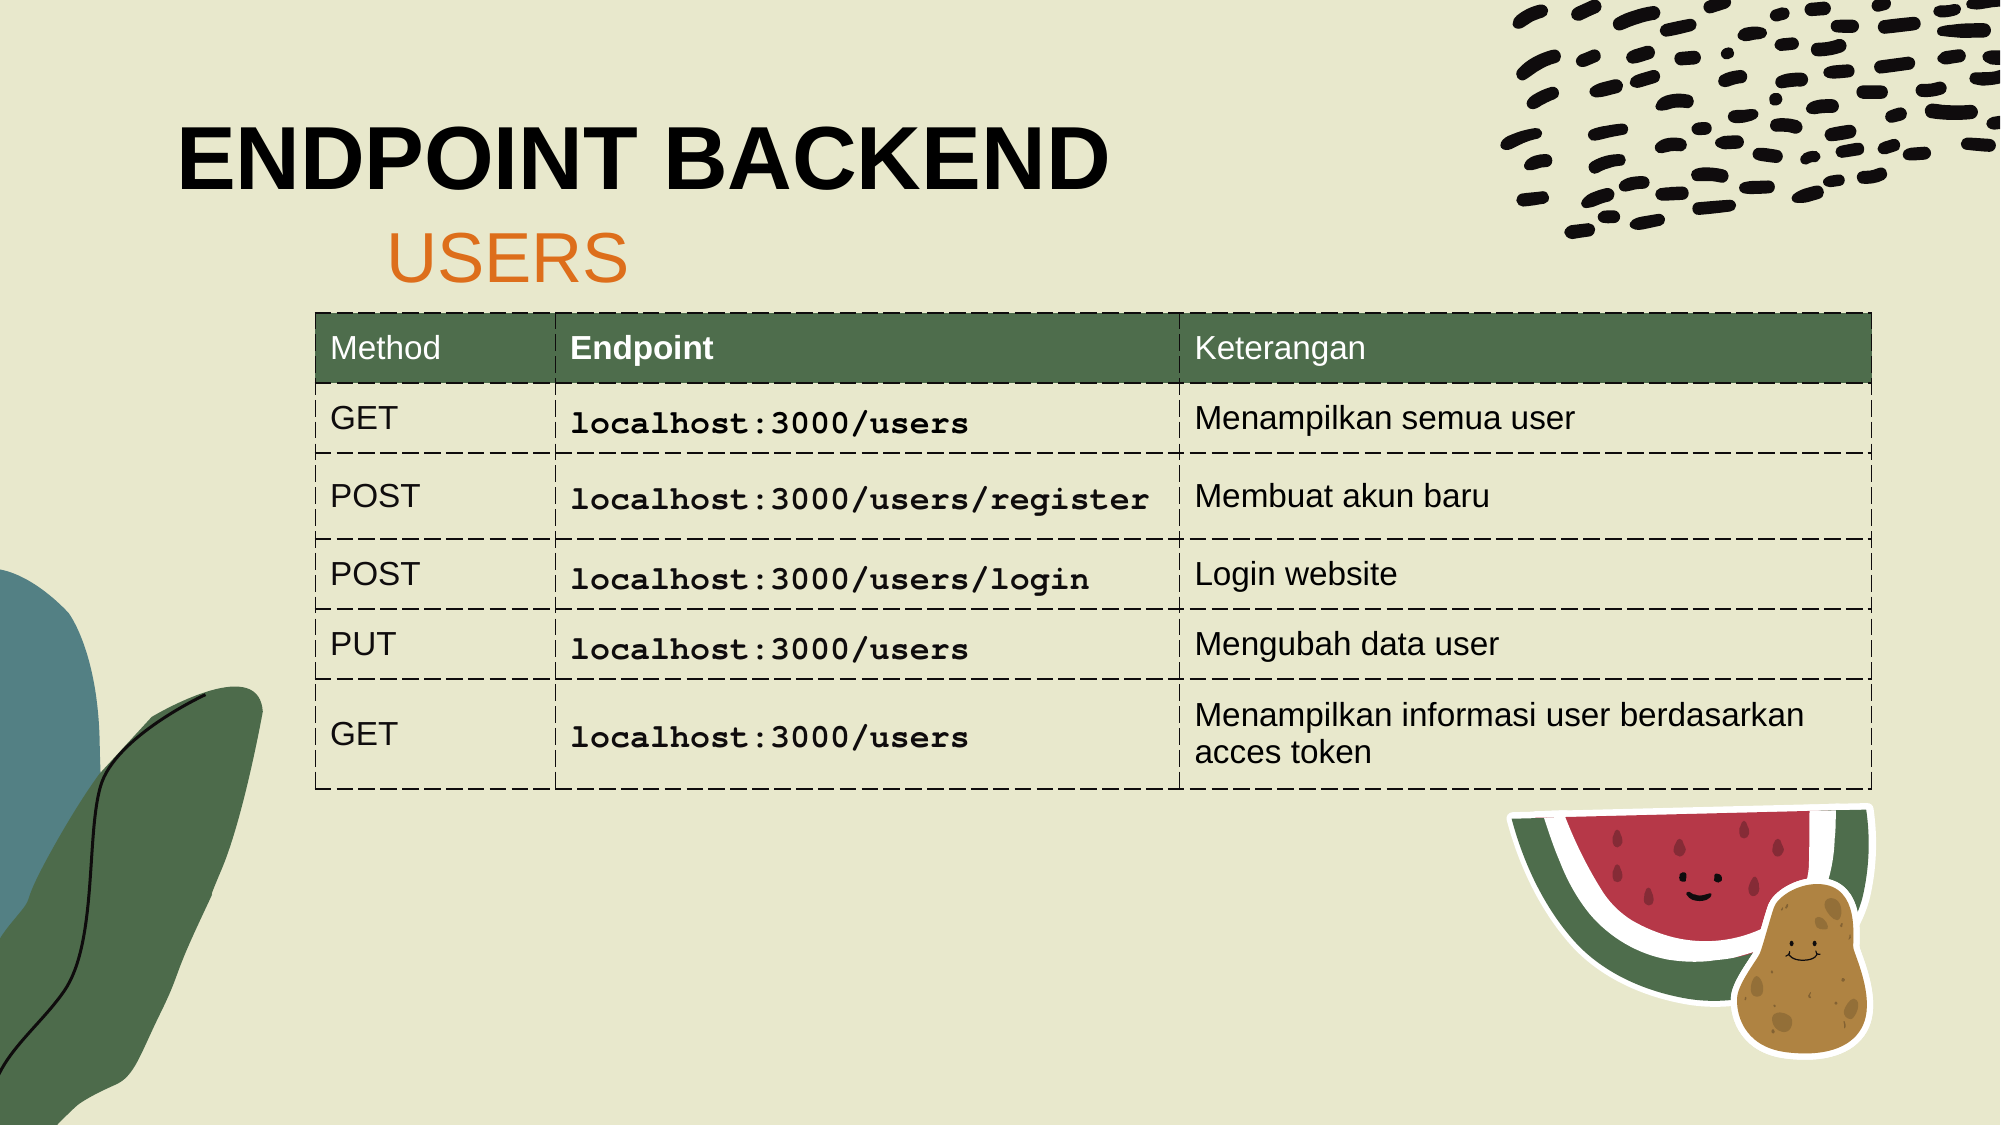

# ENDPOINT BACKEND
USERS
| Method | Endpoint | Keterangan |
| --- | --- | --- |
| GET | localhost:3000/users | Menampilkan semua user |
| POST | localhost:3000/users/register | Membuat akun baru |
| POST | localhost:3000/users/login | Login website |
| PUT | localhost:3000/users | Mengubah data user |
| GET | localhost:3000/users | Menampilkan informasi user berdasarkan acces token |